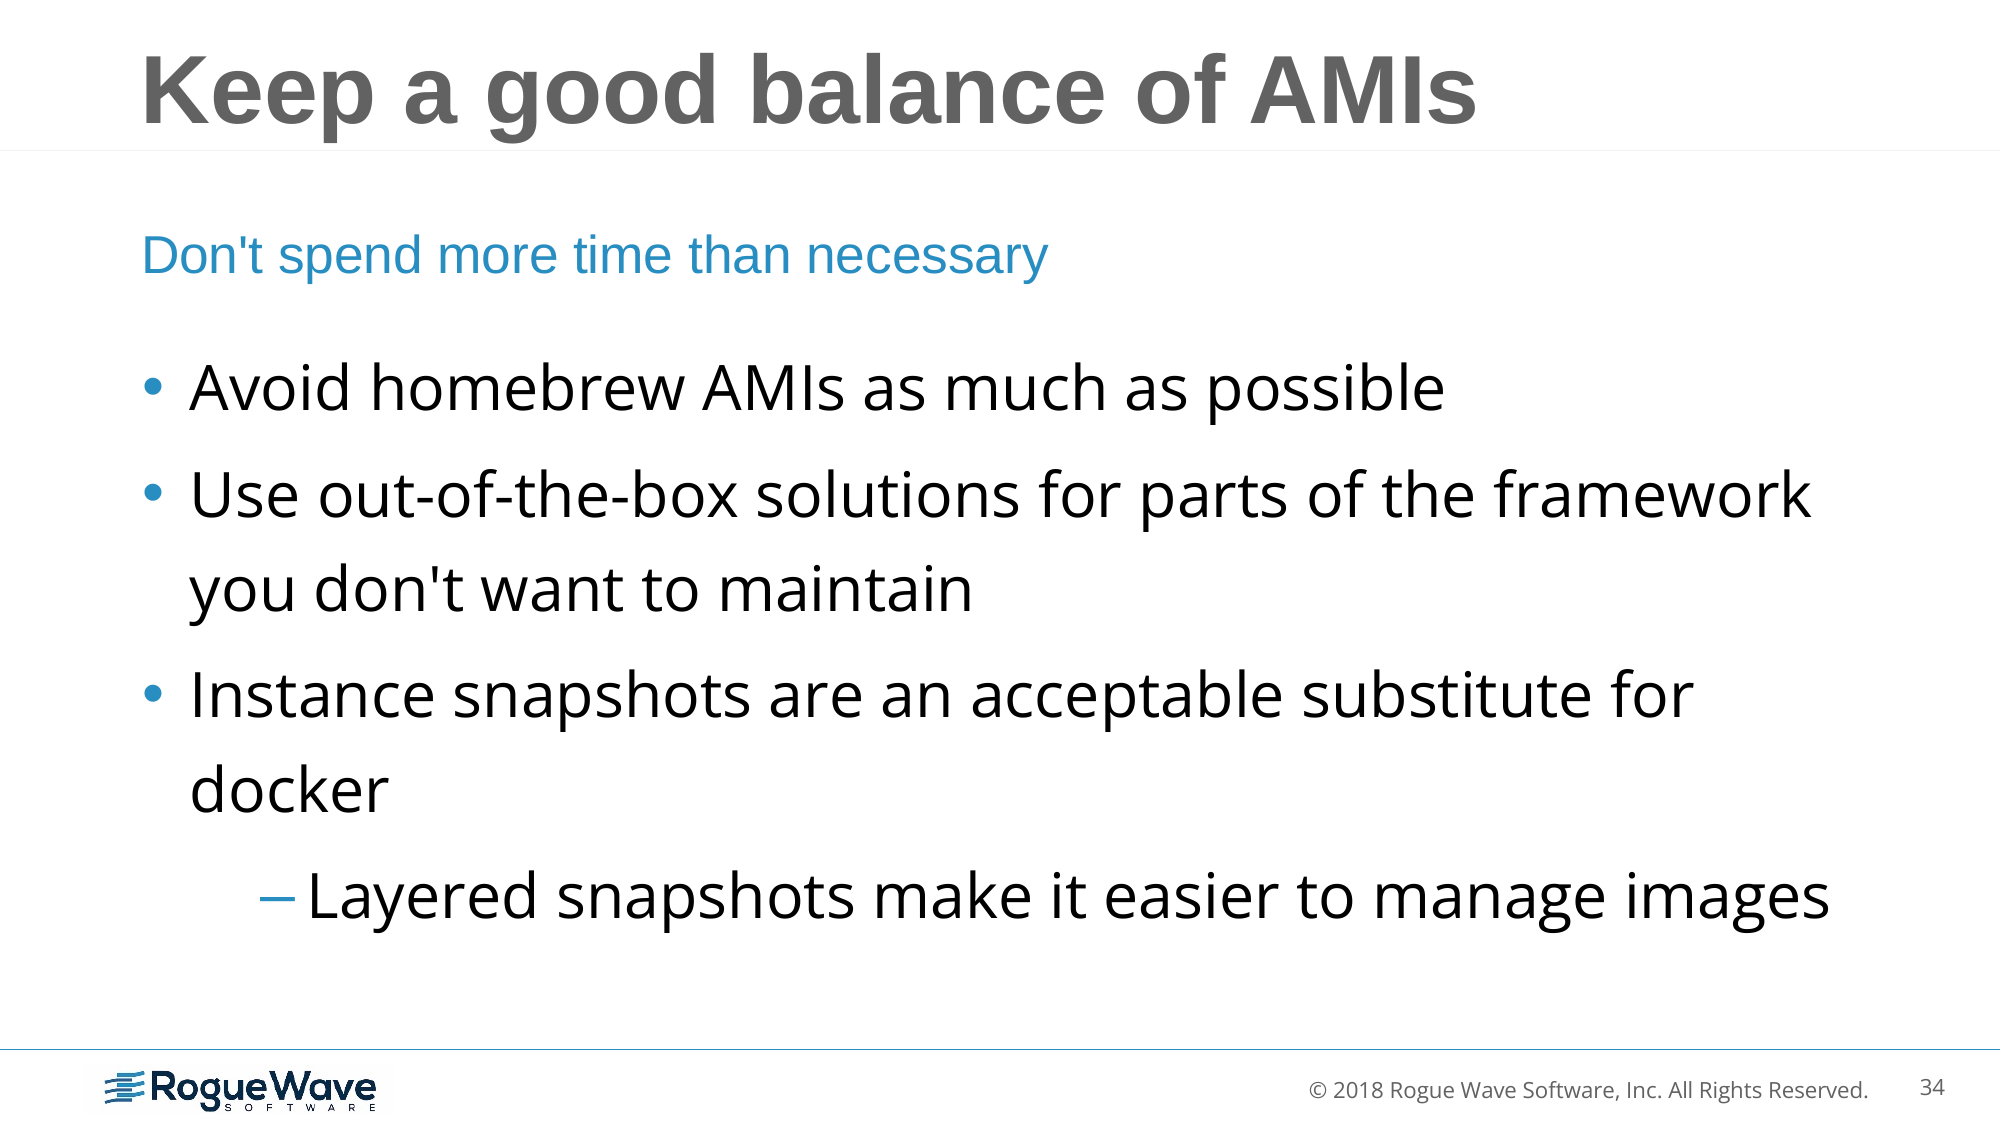

# Keep a good balance of AMIs
Don't spend more time than necessary
Avoid homebrew AMIs as much as possible
Use out-of-the-box solutions for parts of the framework you don't want to maintain
Instance snapshots are an acceptable substitute for docker
Layered snapshots make it easier to manage images